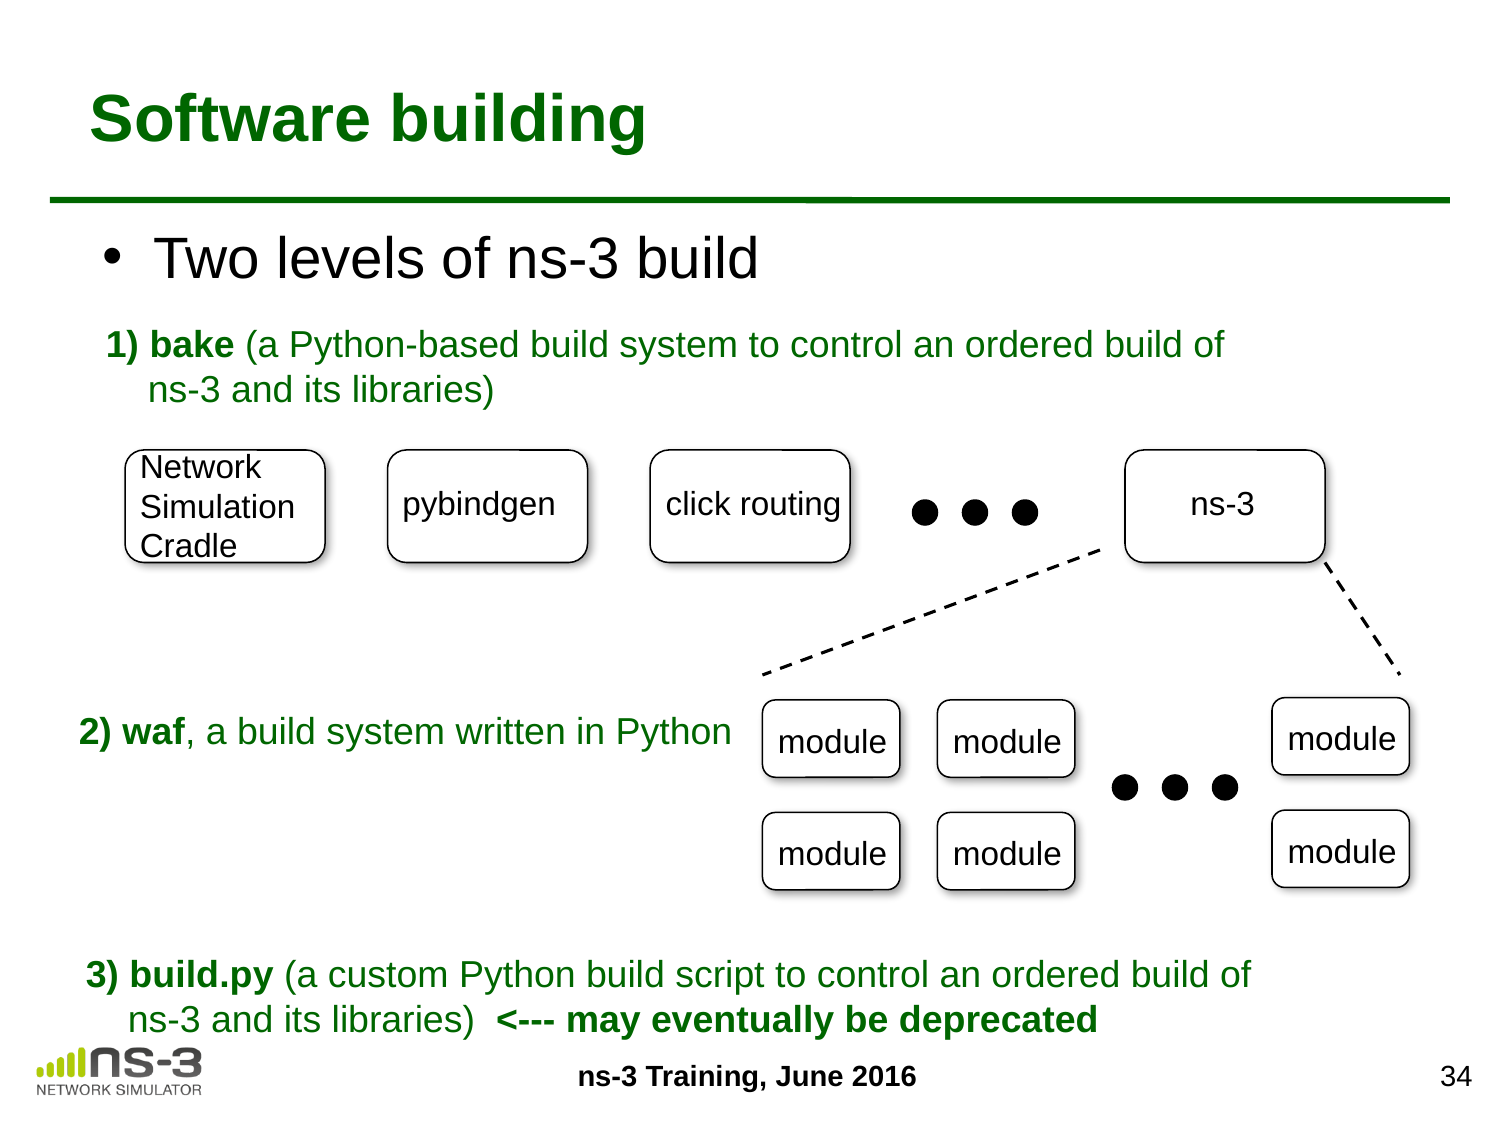

# Software building
Two levels of ns-3 build
1) bake (a Python-based build system to control an ordered build of
    ns-3 and its libraries)
Network
Simulation
Cradle

pybindgen
click routing
ns-3

module

module

module

module

module

module
2) waf, a build system written in Python
3) build.py (a custom Python build script to control an ordered build of
    ns-3 and its libraries)  <--- may eventually be deprecated
34
ns-3 Training, June 2016